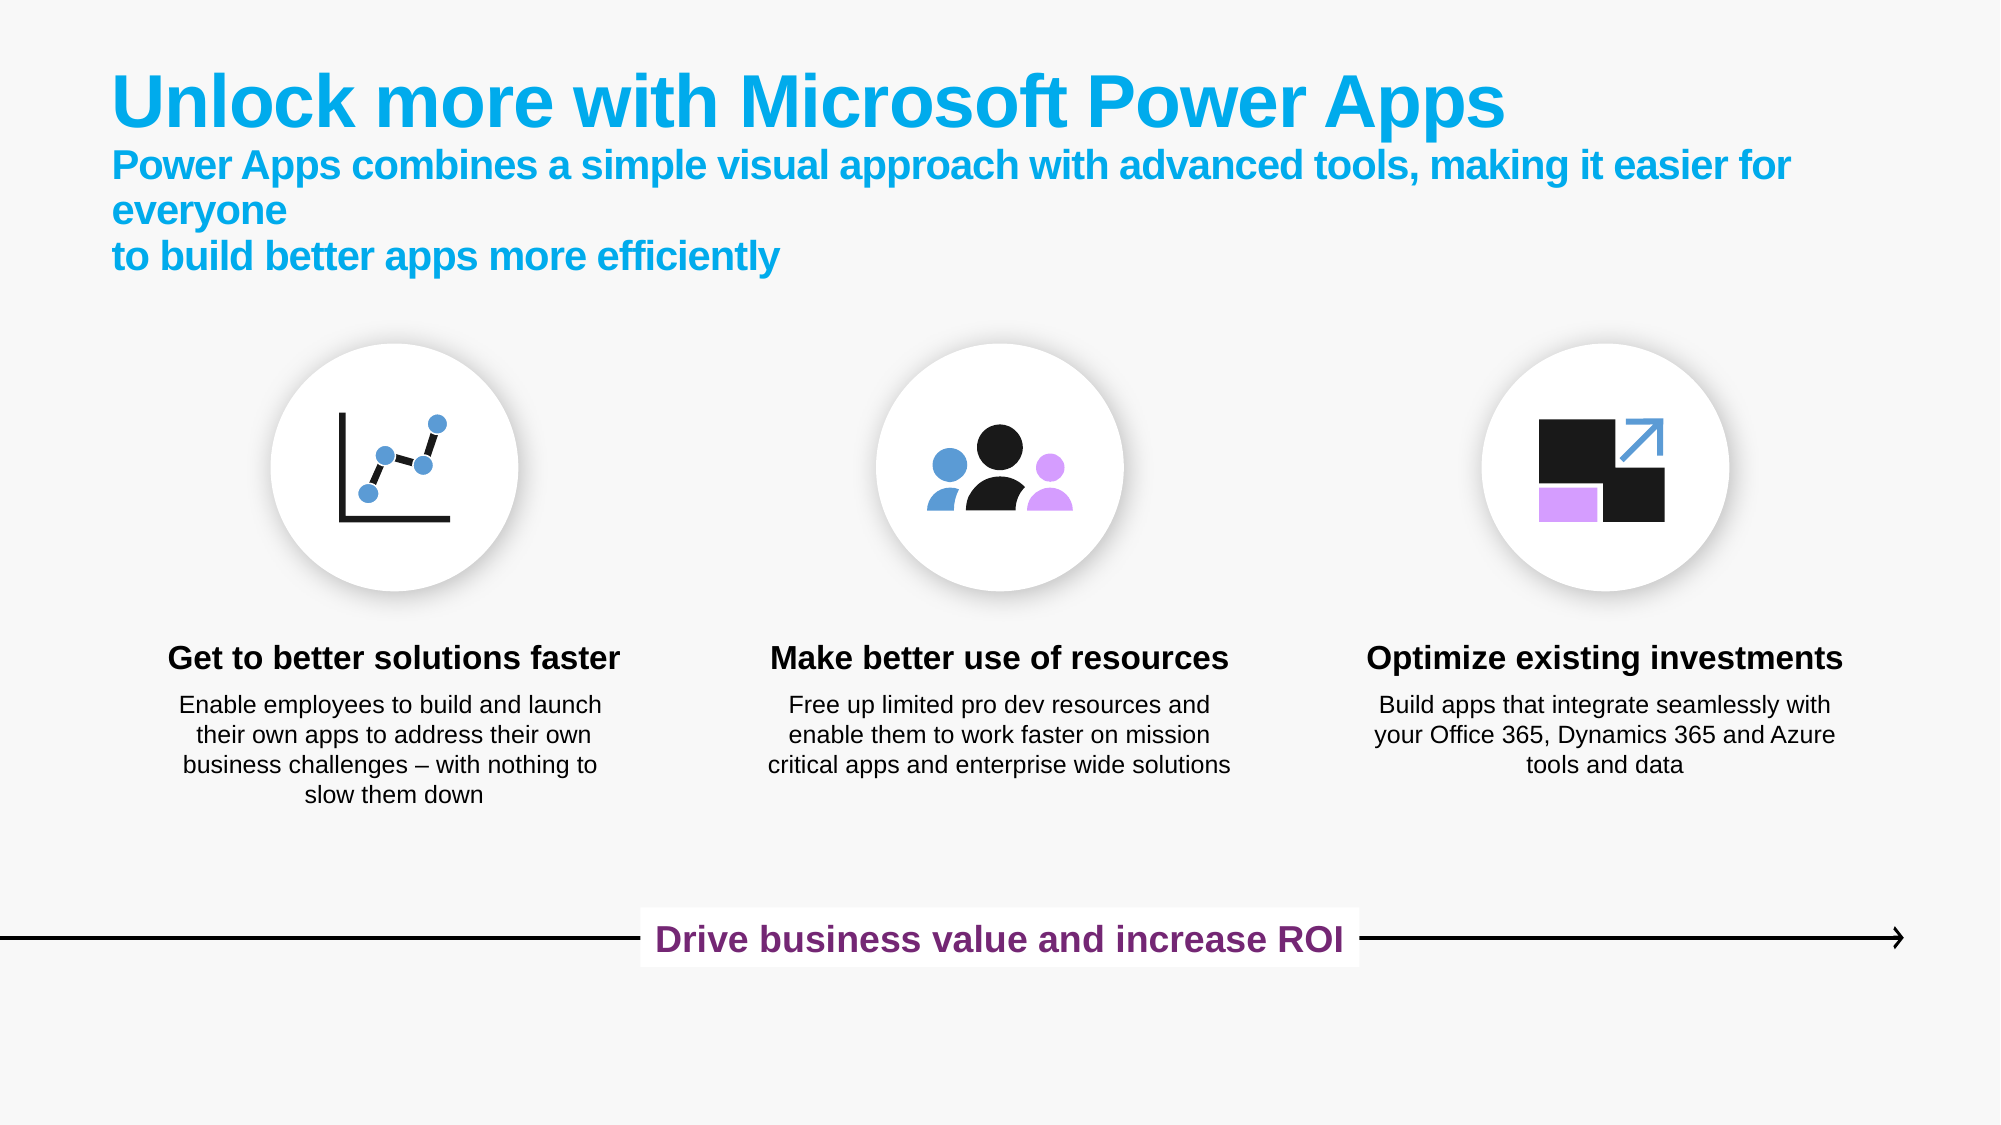

# Unlock more with Microsoft Power Apps Power Apps combines a simple visual approach with advanced tools, making it easier for everyone to build better apps more efficiently

Get to better solutions faster
Enable employees to build and launch
their own apps to address their own business challenges – with nothing to
slow them down

Make better use of resources
Free up limited pro dev resources and enable them to work faster on mission critical apps and enterprise wide solutions

Optimize existing investments
Build apps that integrate seamlessly with your Office 365, Dynamics 365 and Azure tools and data
Drive business value and increase ROI